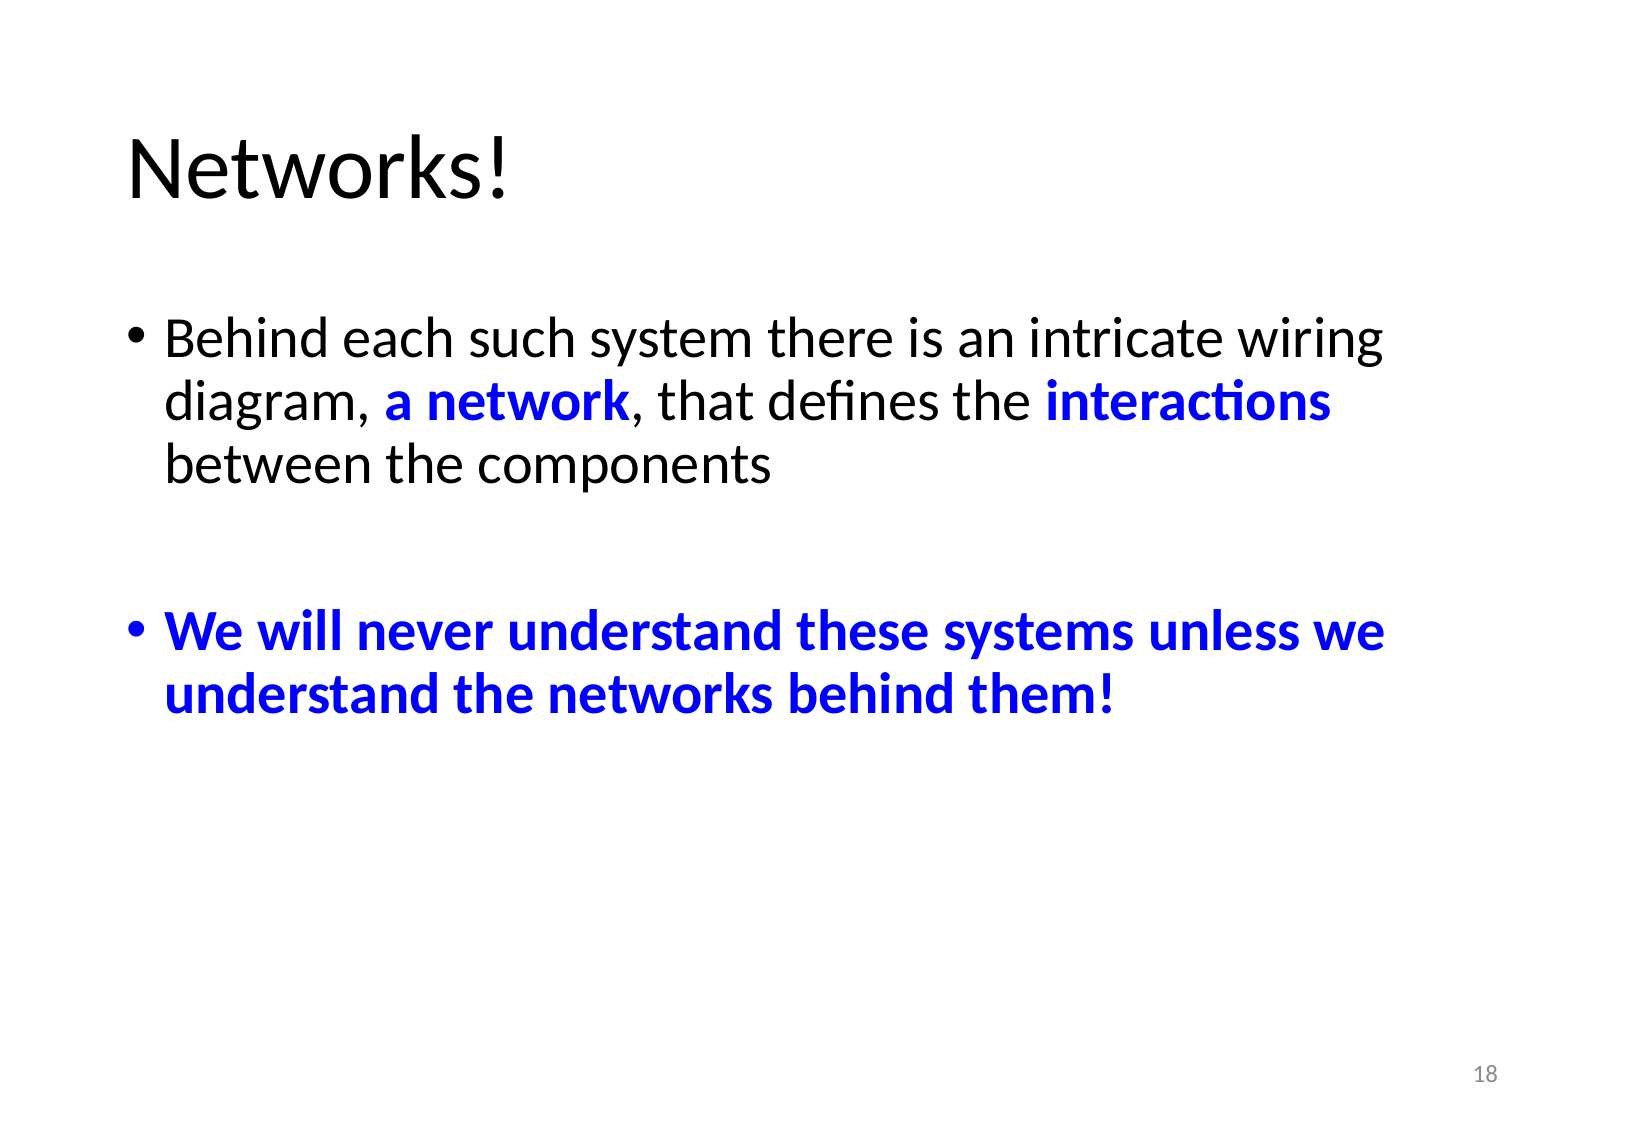

# Networks!
Behind each such system there is an intricate wiring diagram, a network, that defines the interactions between the components

We will never understand these systems unless we understand the networks behind them!
18